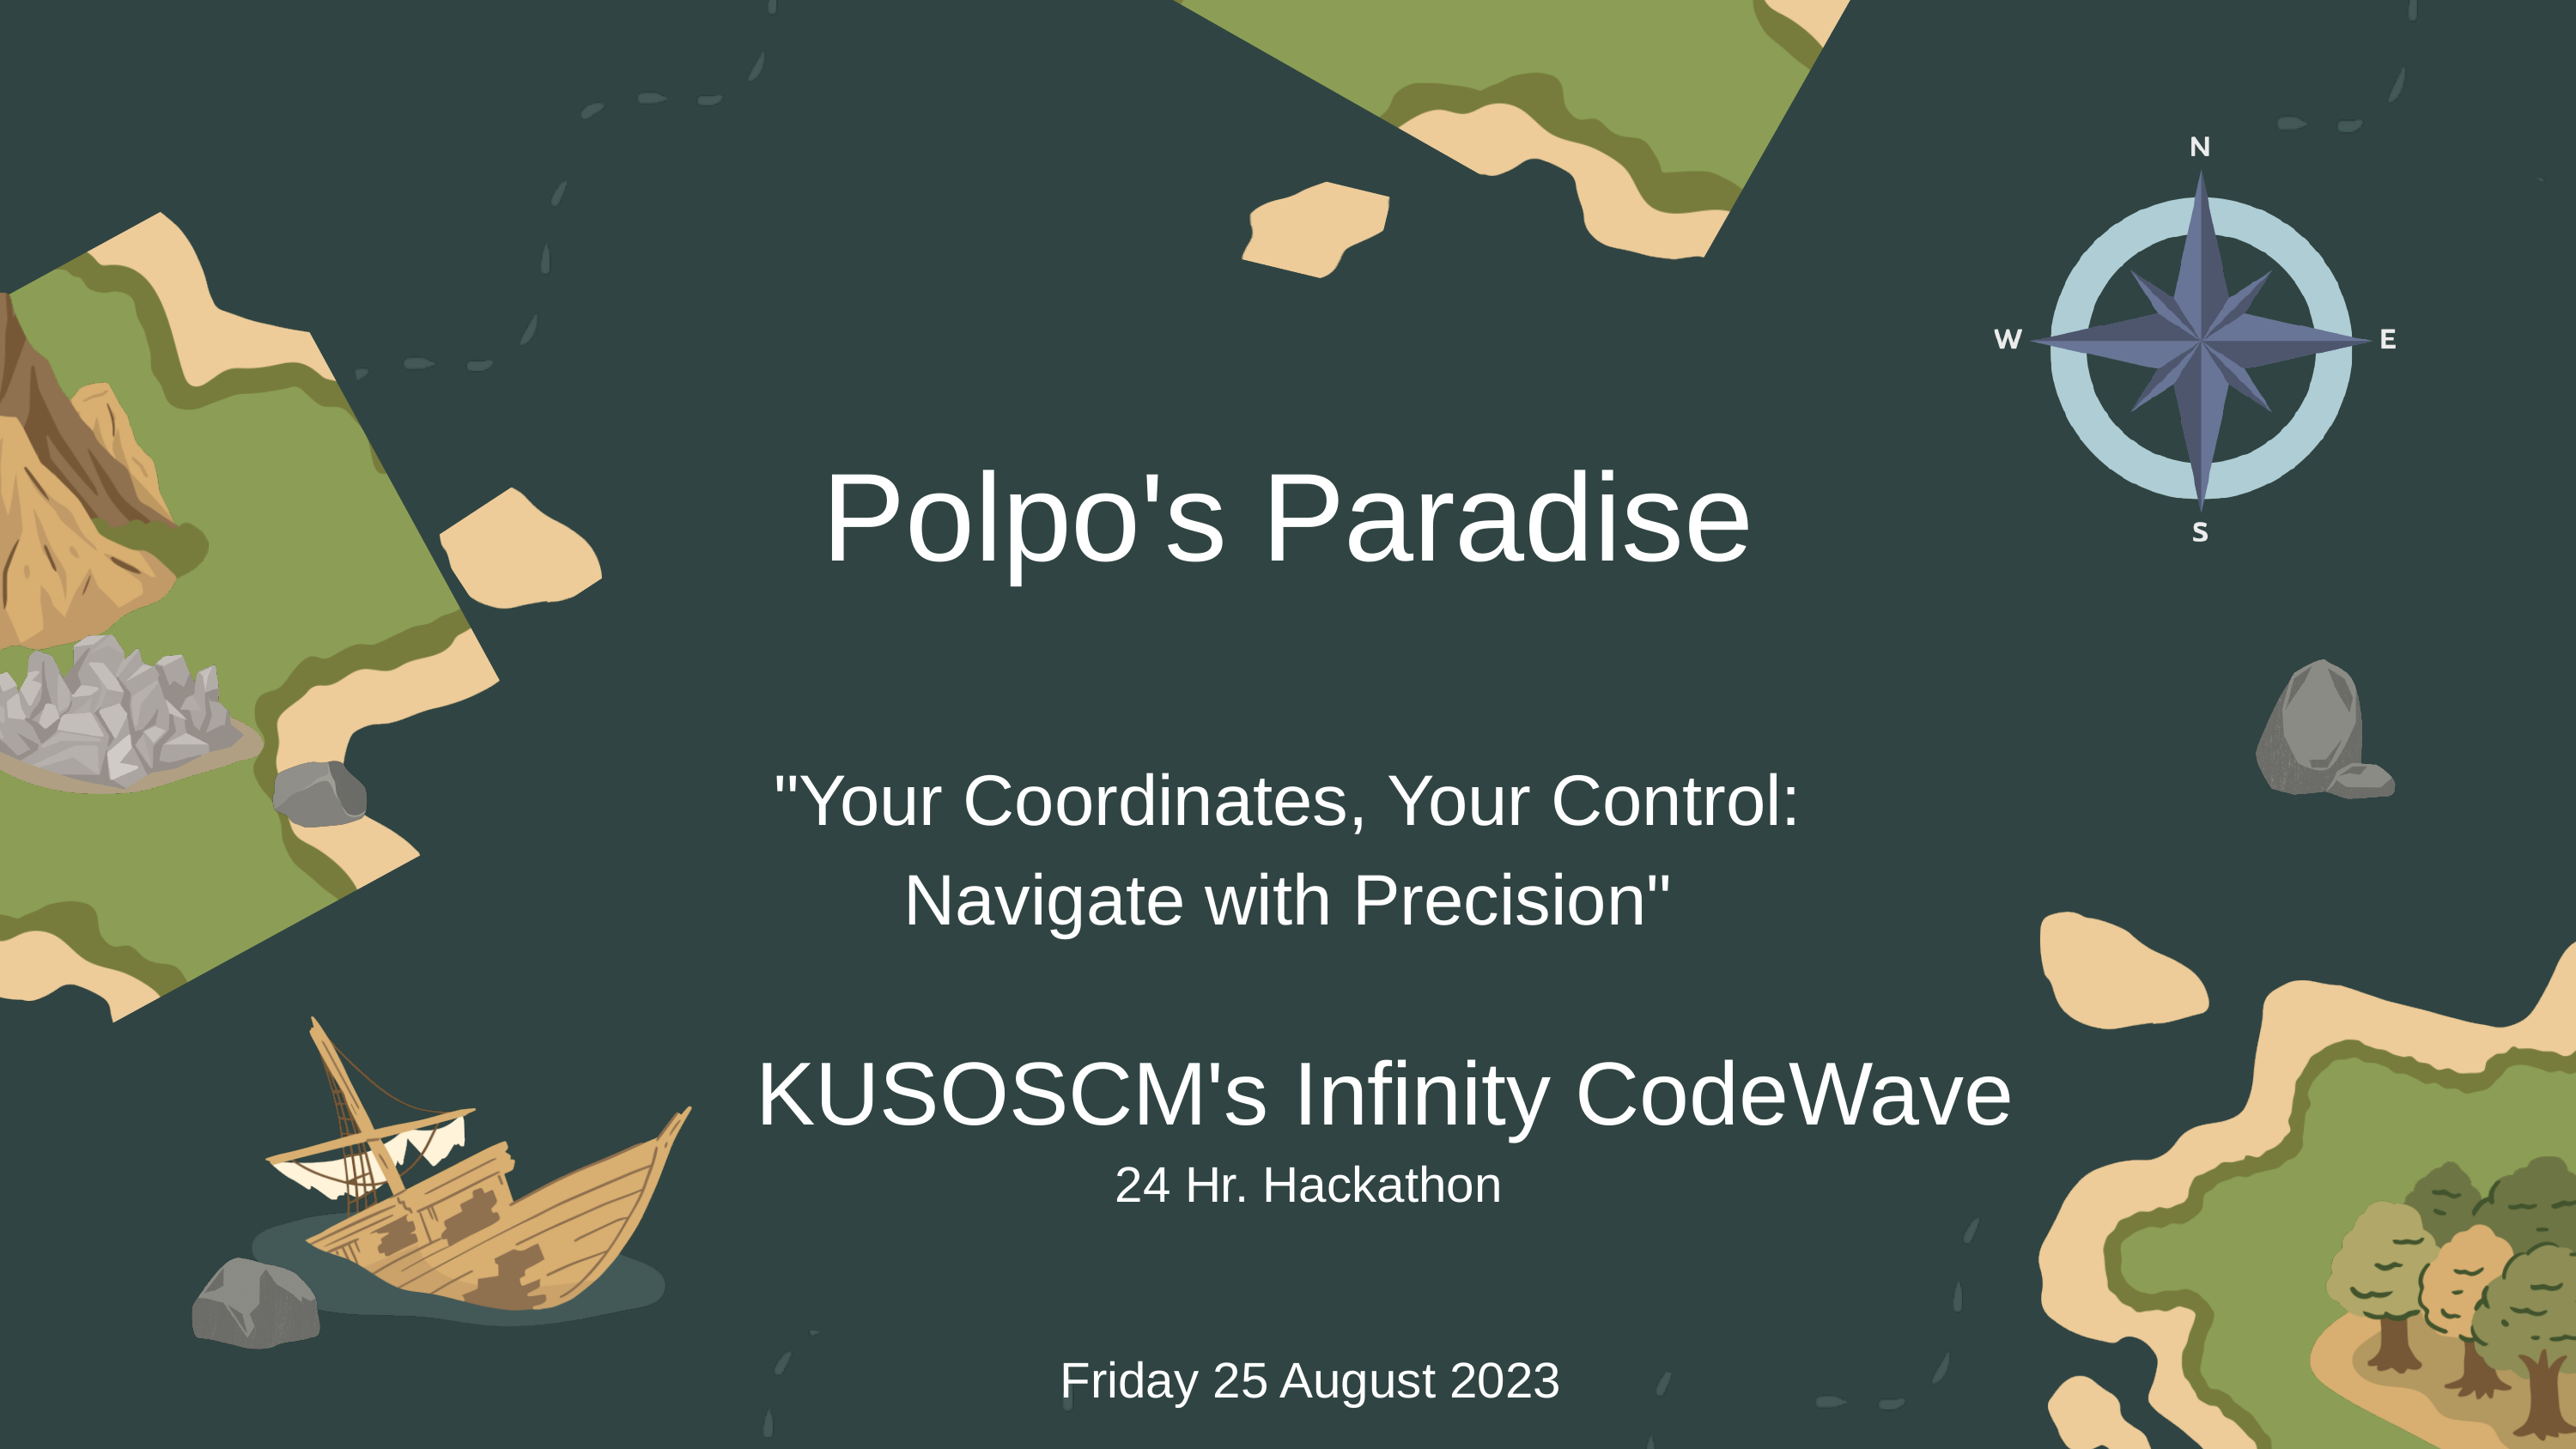

Polpo's Paradise

"Your Coordinates, Your Control:
Navigate with Precision"

KUSOSCM's Infinity CodeWave

24 Hr. Hackathon

Friday 25 August 2023